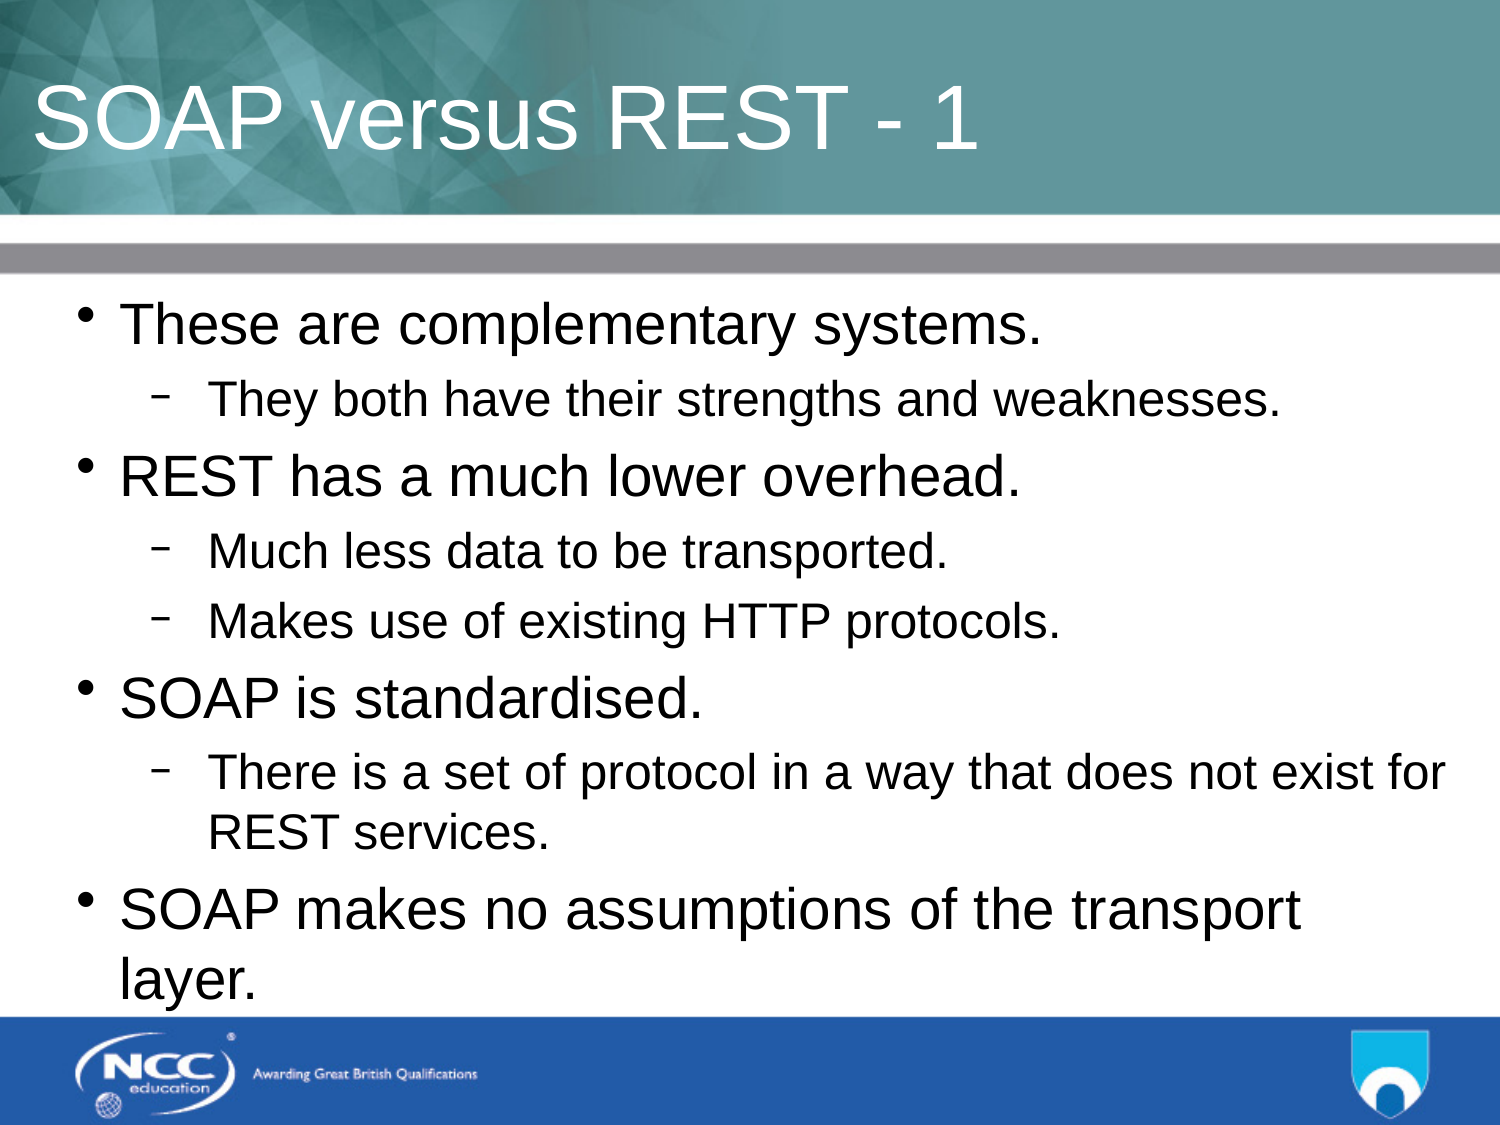

# SOAP versus REST - 1
These are complementary systems.
They both have their strengths and weaknesses.
REST has a much lower overhead.
Much less data to be transported.
Makes use of existing HTTP protocols.
SOAP is standardised.
There is a set of protocol in a way that does not exist for REST services.
SOAP makes no assumptions of the transport layer.